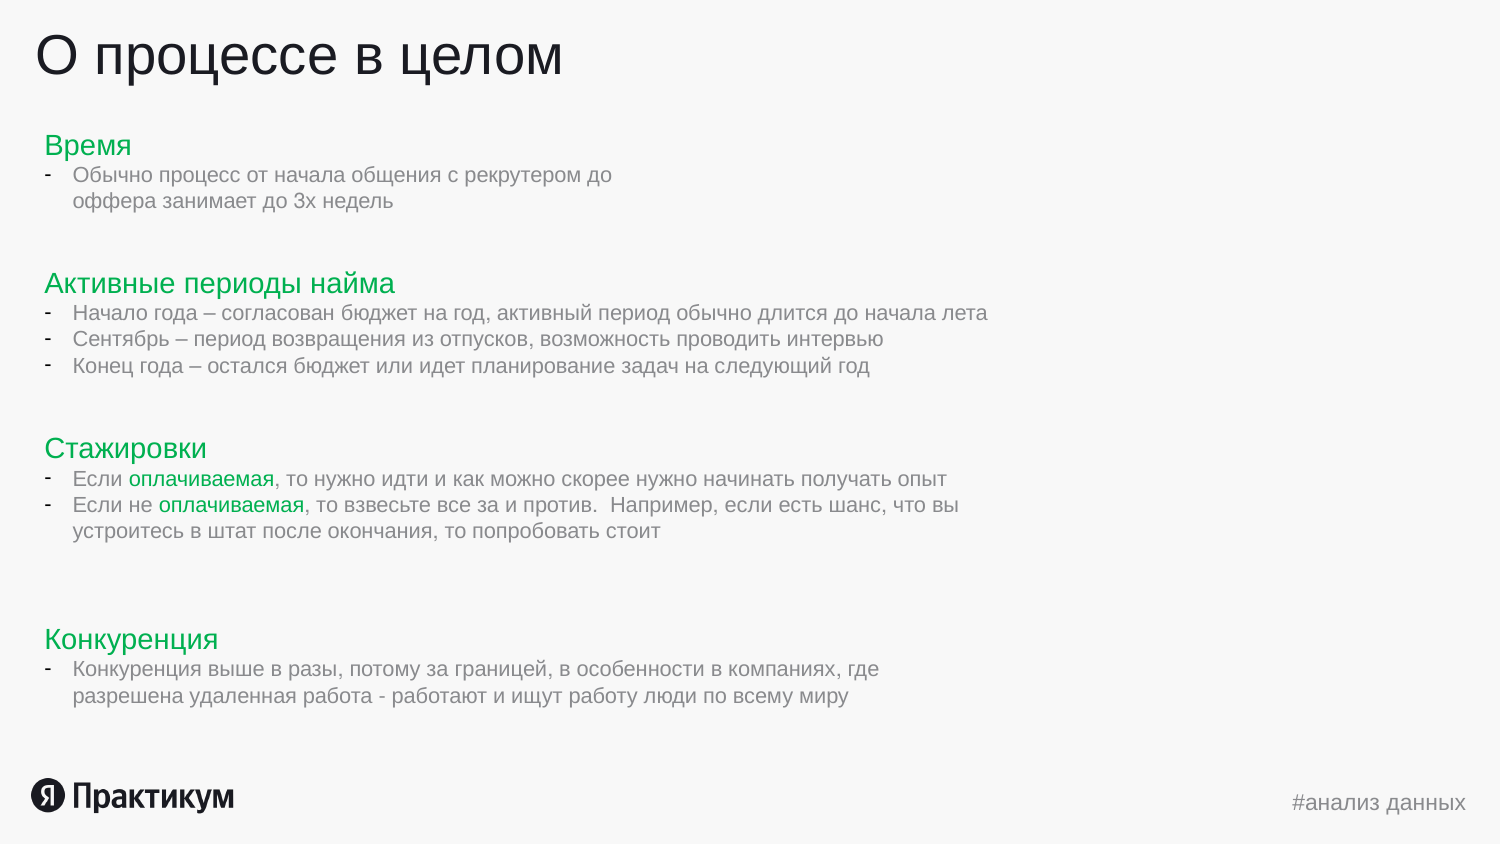

# О процессе в целом
Время
Обычно процесс от начала общения с рекрутером до оффера занимает до 3х недель

Активные периоды найма
Начало года – согласован бюджет на год, активный период обычно длится до начала лета
Сентябрь – период возвращения из отпусков, возможность проводить интервью
Конец года – остался бюджет или идет планирование задач на следующий год

Стажировки
Если оплачиваемая, то нужно идти и как можно скорее нужно начинать получать опыт
Если не оплачиваемая, то взвесьте все за и против.  Например, если есть шанс, что вы устроитесь в штат после окончания, то попробовать стоит

Конкуренция
Конкуренция выше в разы, потому за границей, в особенности в компаниях, где разрешена удаленная работа - работают и ищут работу люди по всему миру